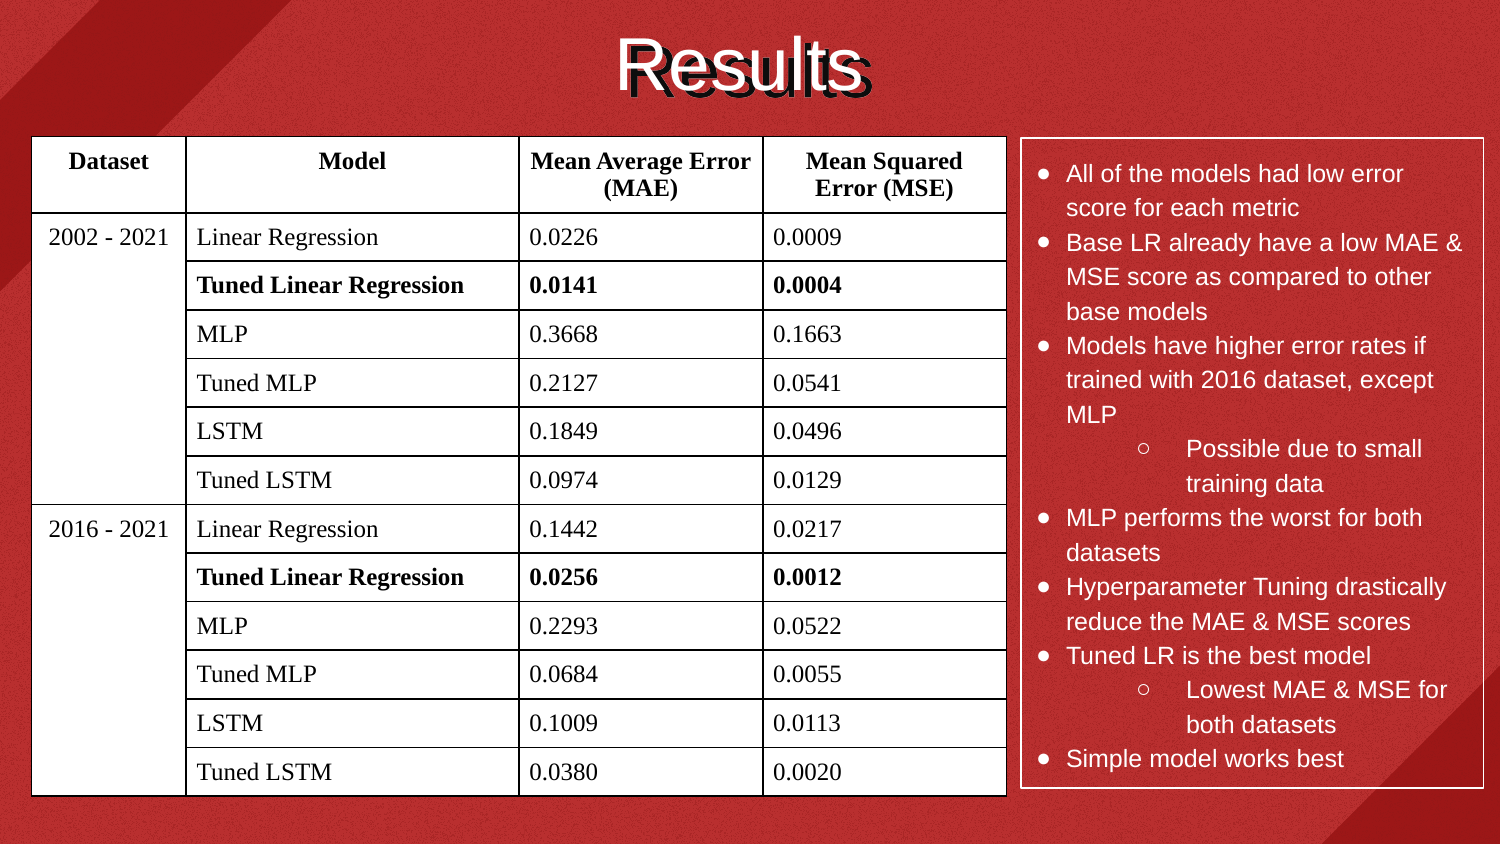

# Results
| Dataset | Model | Mean Average Error (MAE) | Mean Squared Error (MSE) |
| --- | --- | --- | --- |
| 2002 - 2021 | Linear Regression | 0.0226 | 0.0009 |
|  | Tuned Linear Regression | 0.0141 | 0.0004 |
|  | MLP | 0.3668 | 0.1663 |
|  | Tuned MLP | 0.2127 | 0.0541 |
|  | LSTM | 0.1849 | 0.0496 |
|  | Tuned LSTM | 0.0974 | 0.0129 |
| 2016 - 2021 | Linear Regression | 0.1442 | 0.0217 |
|  | Tuned Linear Regression | 0.0256 | 0.0012 |
|  | MLP | 0.2293 | 0.0522 |
|  | Tuned MLP | 0.0684 | 0.0055 |
|  | LSTM | 0.1009 | 0.0113 |
|  | Tuned LSTM | 0.0380 | 0.0020 |
All of the models had low error score for each metric
Base LR already have a low MAE & MSE score as compared to other base models
Models have higher error rates if trained with 2016 dataset, except MLP
Possible due to small training data
MLP performs the worst for both datasets
Hyperparameter Tuning drastically reduce the MAE & MSE scores
Tuned LR is the best model
Lowest MAE & MSE for both datasets
Simple model works best